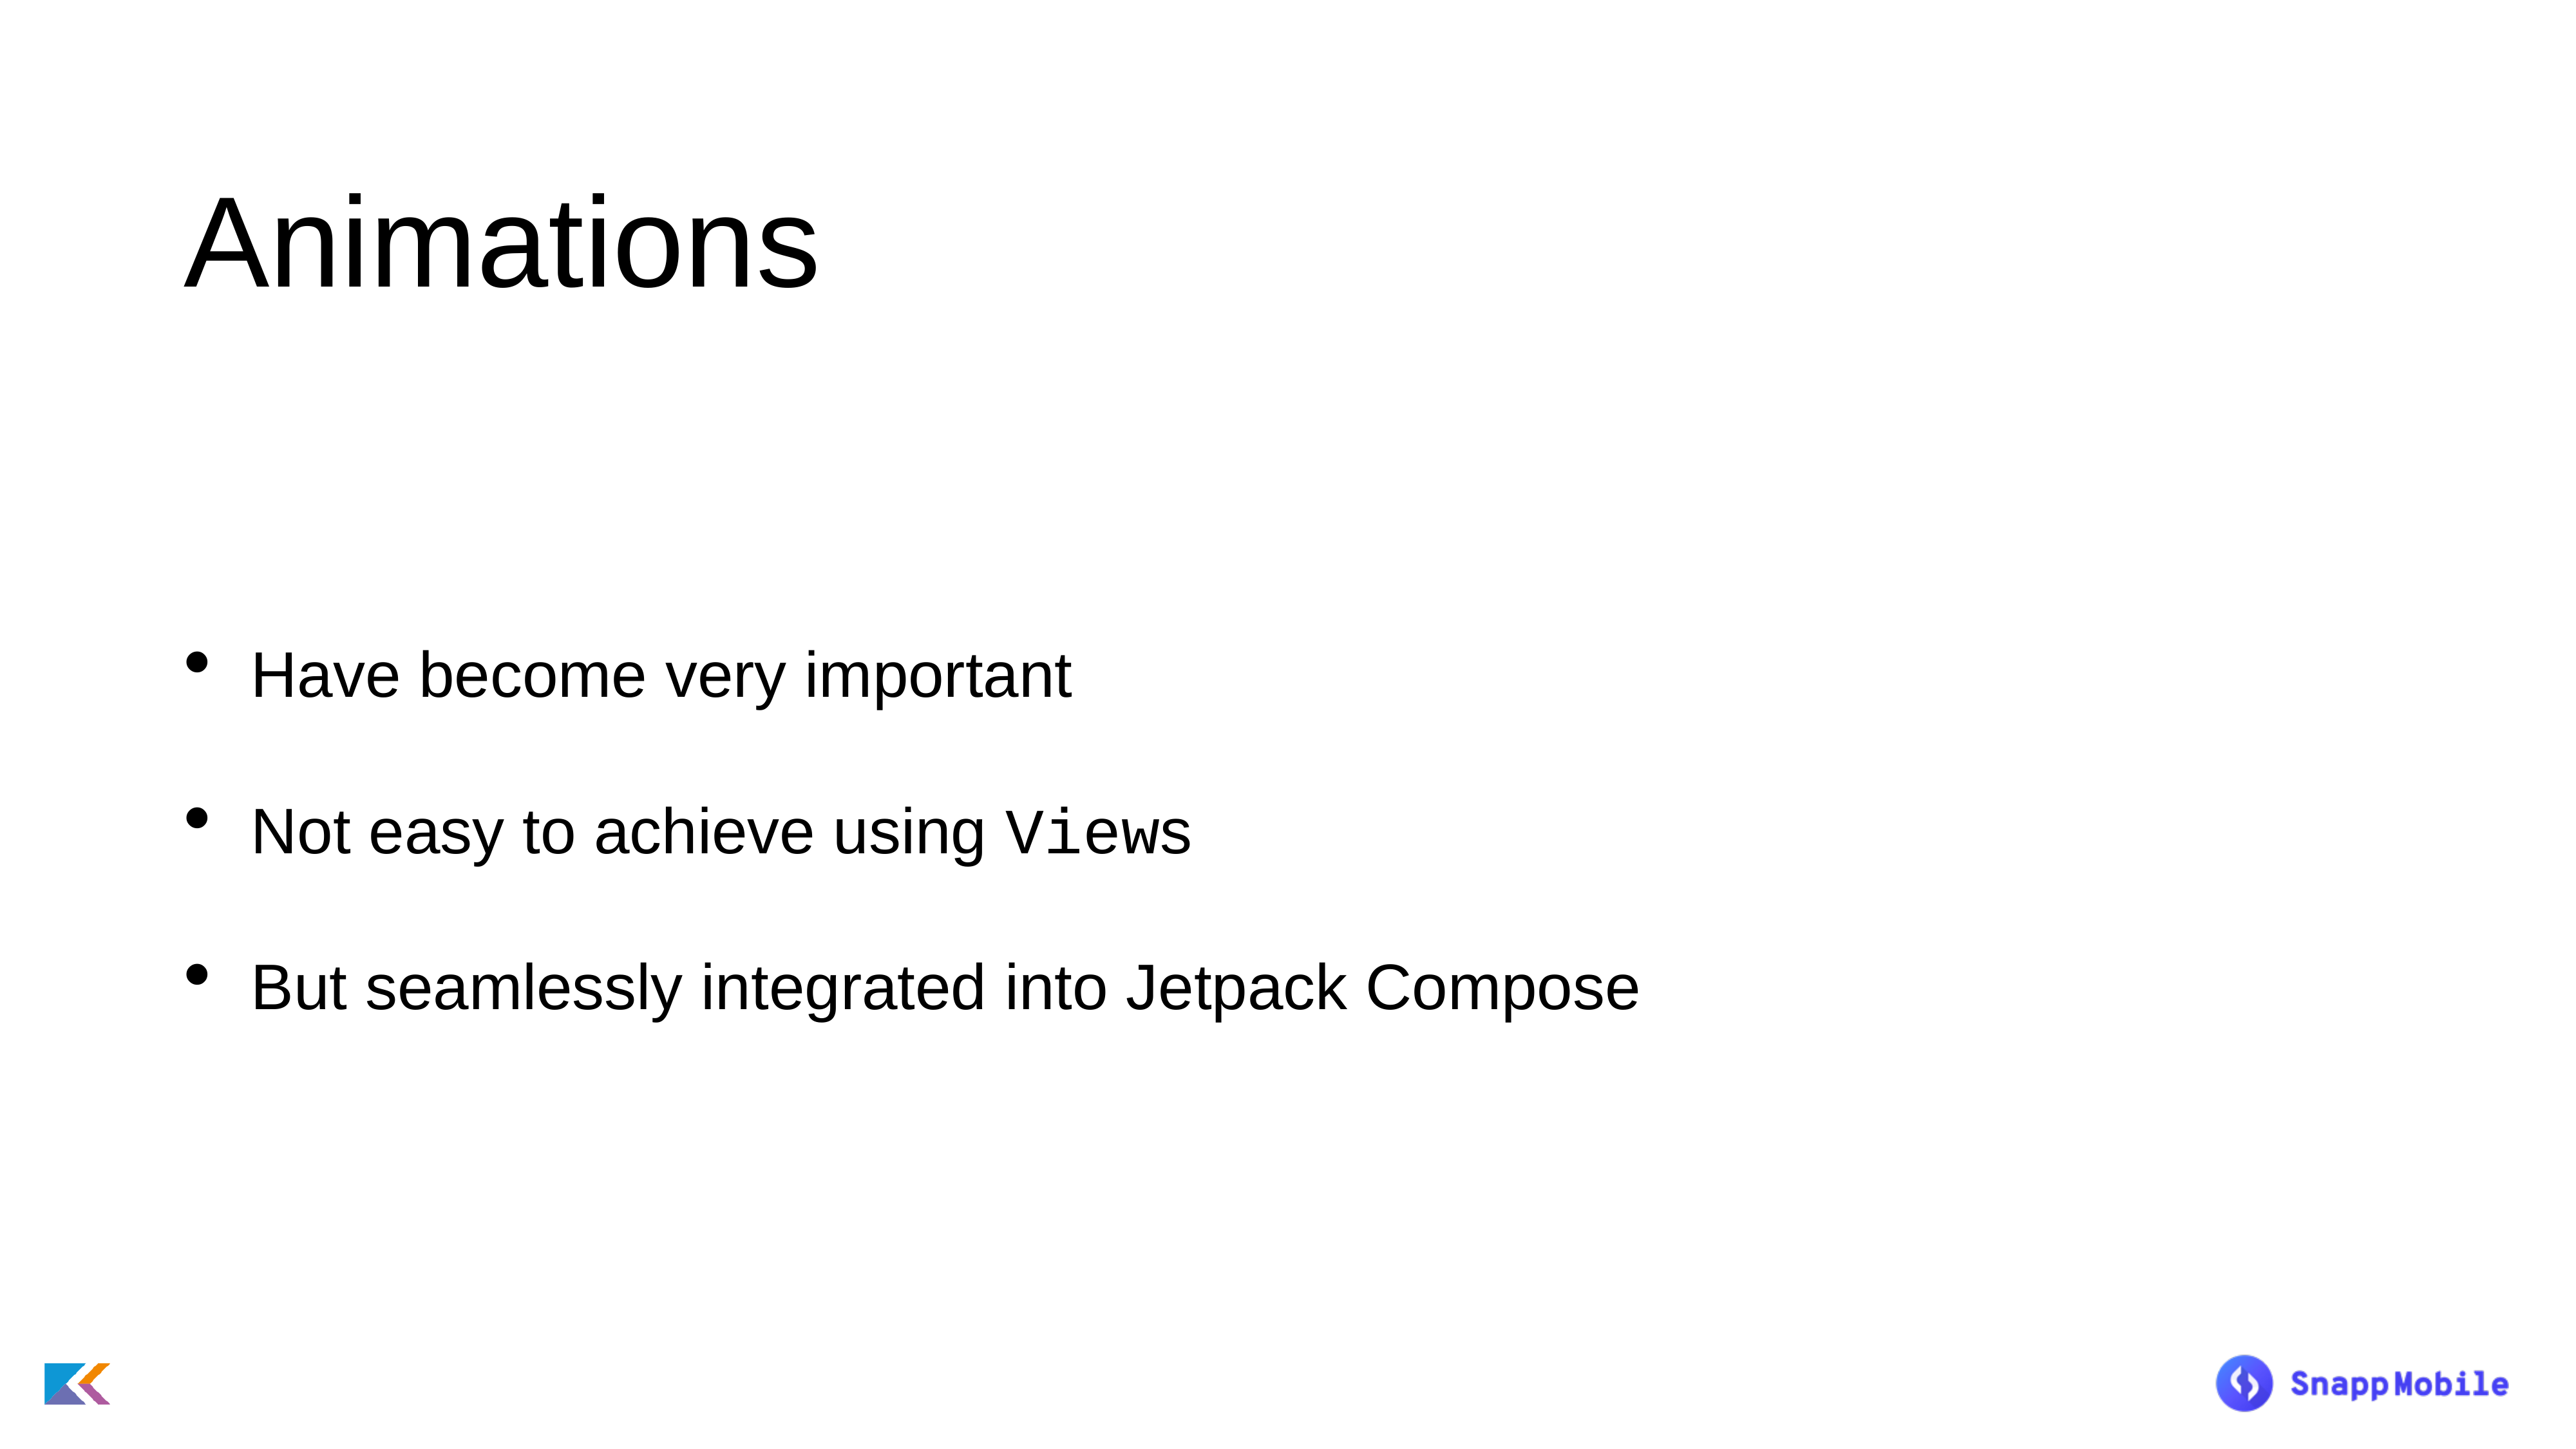

# Animations
Have become very important
Not easy to achieve using Views
But seamlessly integrated into Jetpack Compose